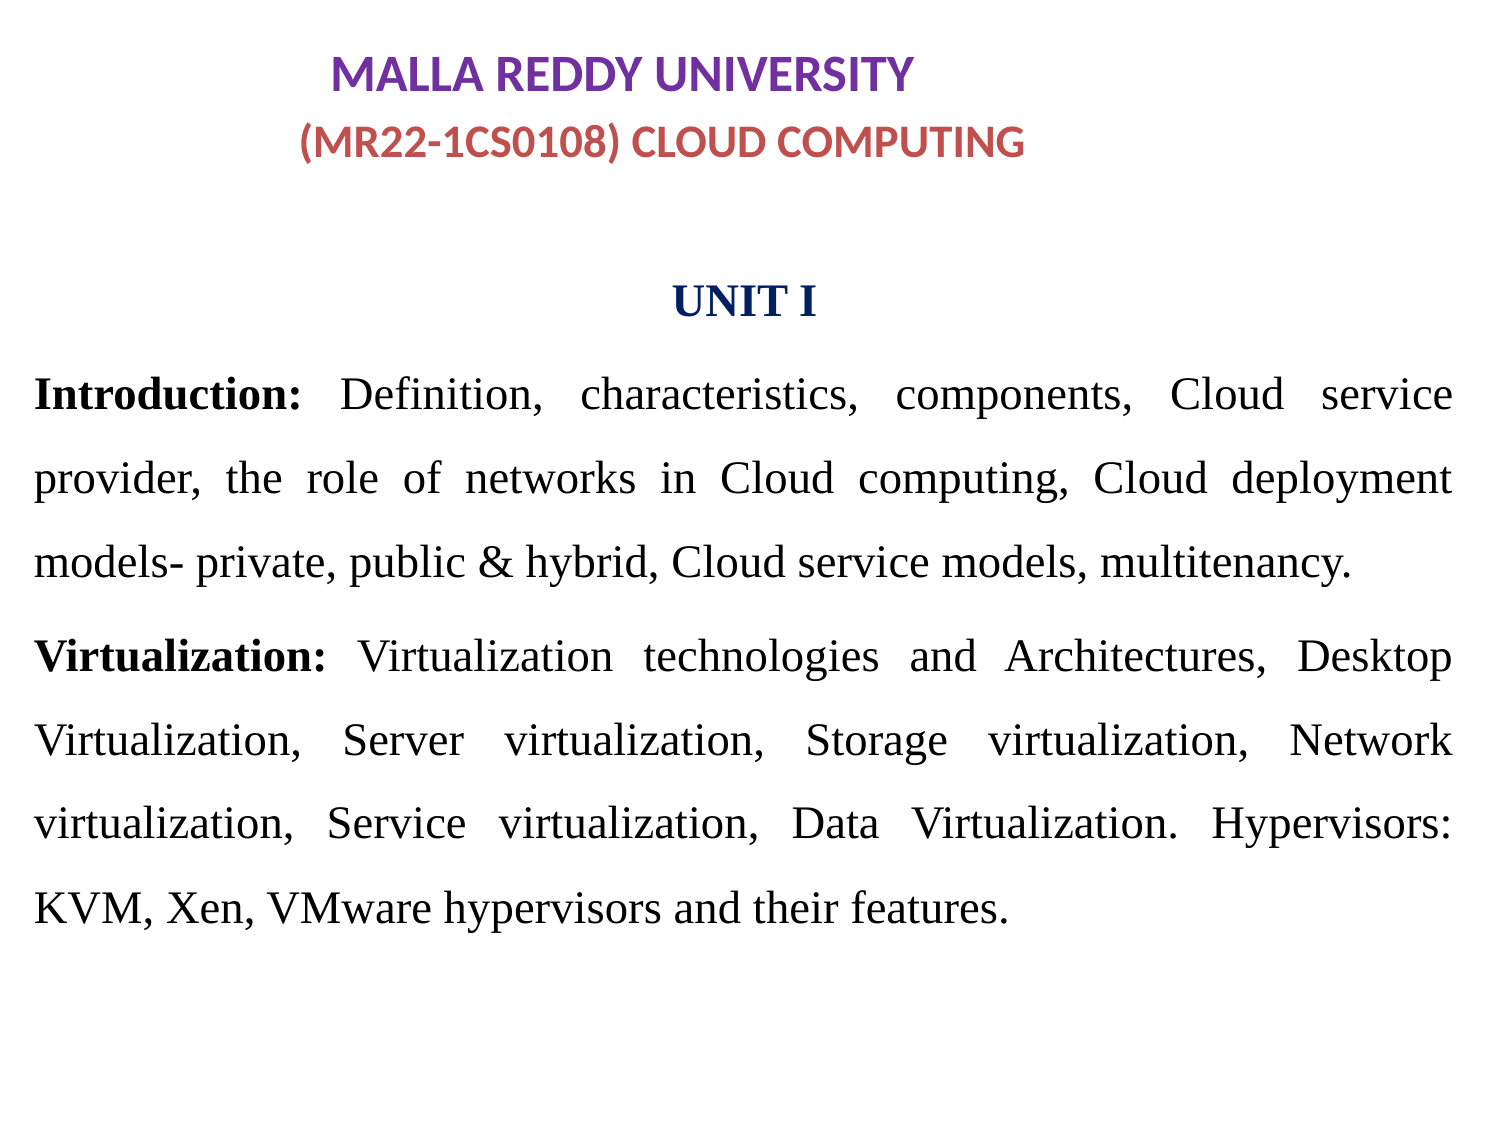

MALLA REDDY UNIVERSITY
		       (MR22-1CS0108) CLOUD COMPUTING

UNIT I
Introduction: Definition, characteristics, components, Cloud service provider, the role of networks in Cloud computing, Cloud deployment models- private, public & hybrid, Cloud service models, multitenancy.
Virtualization: Virtualization technologies and Architectures, Desktop Virtualization, Server virtualization, Storage virtualization, Network virtualization, Service virtualization, Data Virtualization. Hypervisors: KVM, Xen, VMware hypervisors and their features.